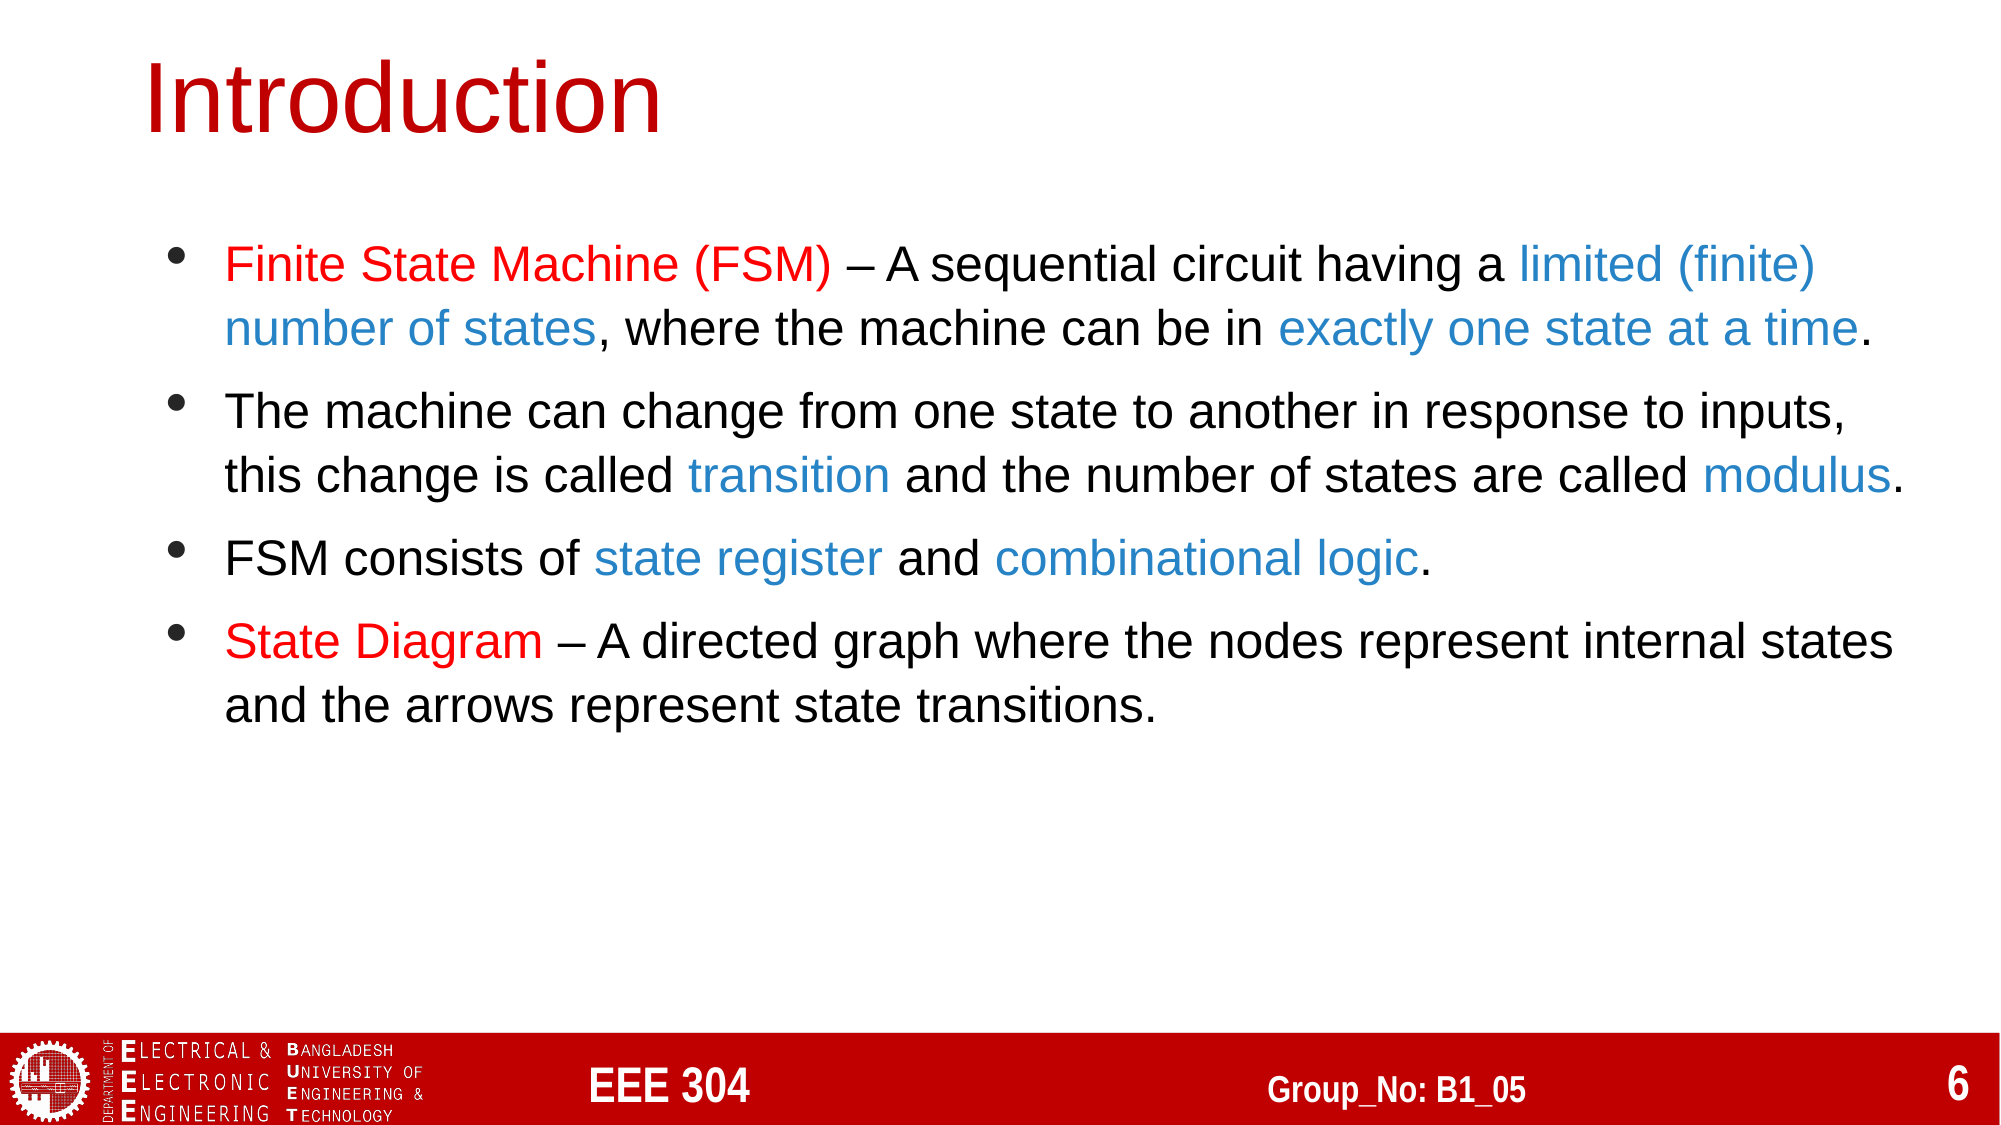

# Introduction
Finite State Machine (FSM) – A sequential circuit having a limited (finite) number of states, where the machine can be in exactly one state at a time.
The machine can change from one state to another in response to inputs, this change is called transition and the number of states are called modulus.
FSM consists of state register and combinational logic.
State Diagram – A directed graph where the nodes represent internal states and the arrows represent state transitions.

       EEE 304                                             Group_No: B1_05
6